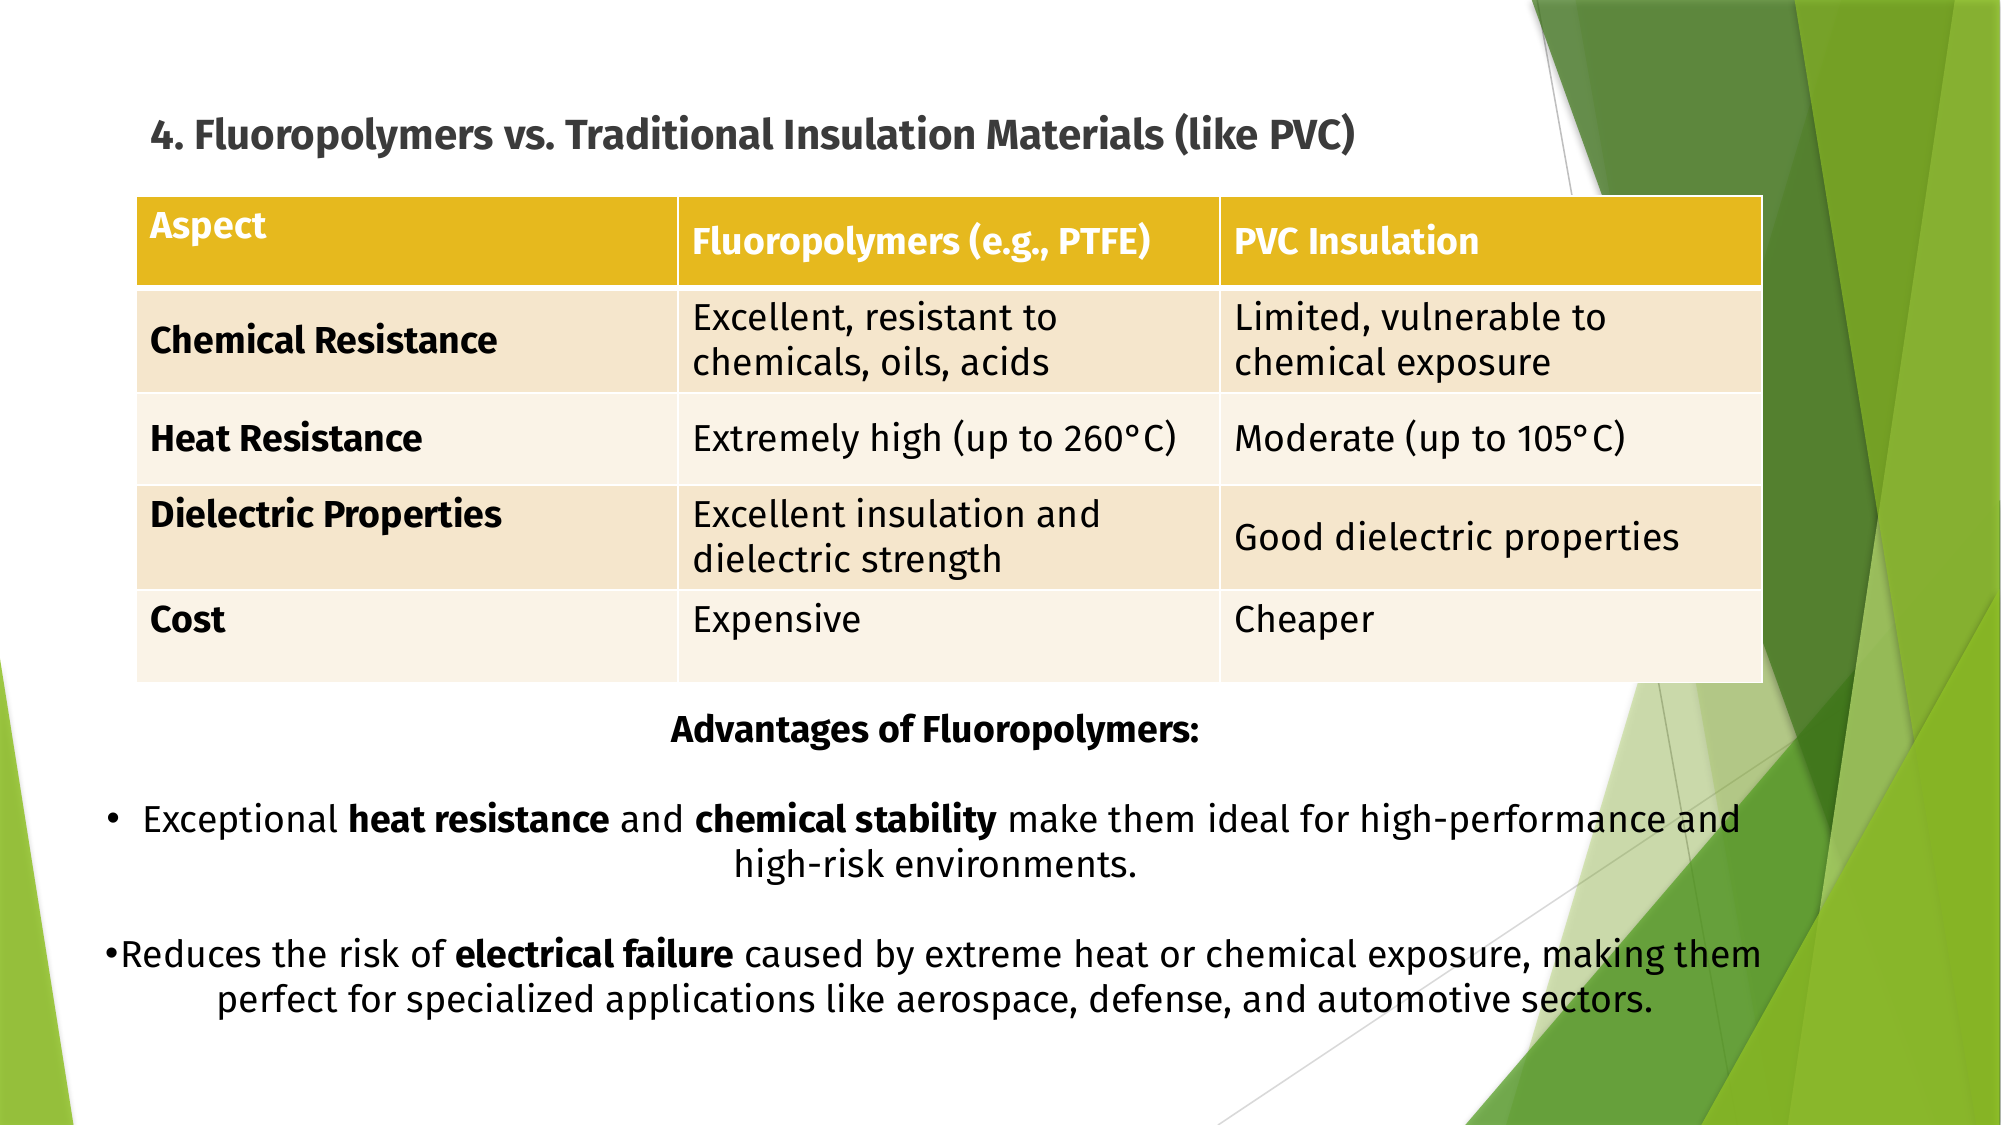

# 4. Fluoropolymers vs. Traditional Insulation Materials (like PVC)
| Aspect | Fluoropolymers (e.g., PTFE) | PVC Insulation |
| --- | --- | --- |
| Chemical Resistance | Excellent, resistant to chemicals, oils, acids | Limited, vulnerable to chemical exposure |
| Heat Resistance | Extremely high (up to 260°C) | Moderate (up to 105°C) |
| Dielectric Properties | Excellent insulation and dielectric strength | Good dielectric properties |
| Cost | Expensive | Cheaper |
Advantages of Fluoropolymers:

Exceptional heat resistance and chemical stability make them ideal for high-performance and high-risk environments.

Reduces the risk of electrical failure caused by extreme heat or chemical exposure, making them perfect for specialized applications like aerospace, defense, and automotive sectors.